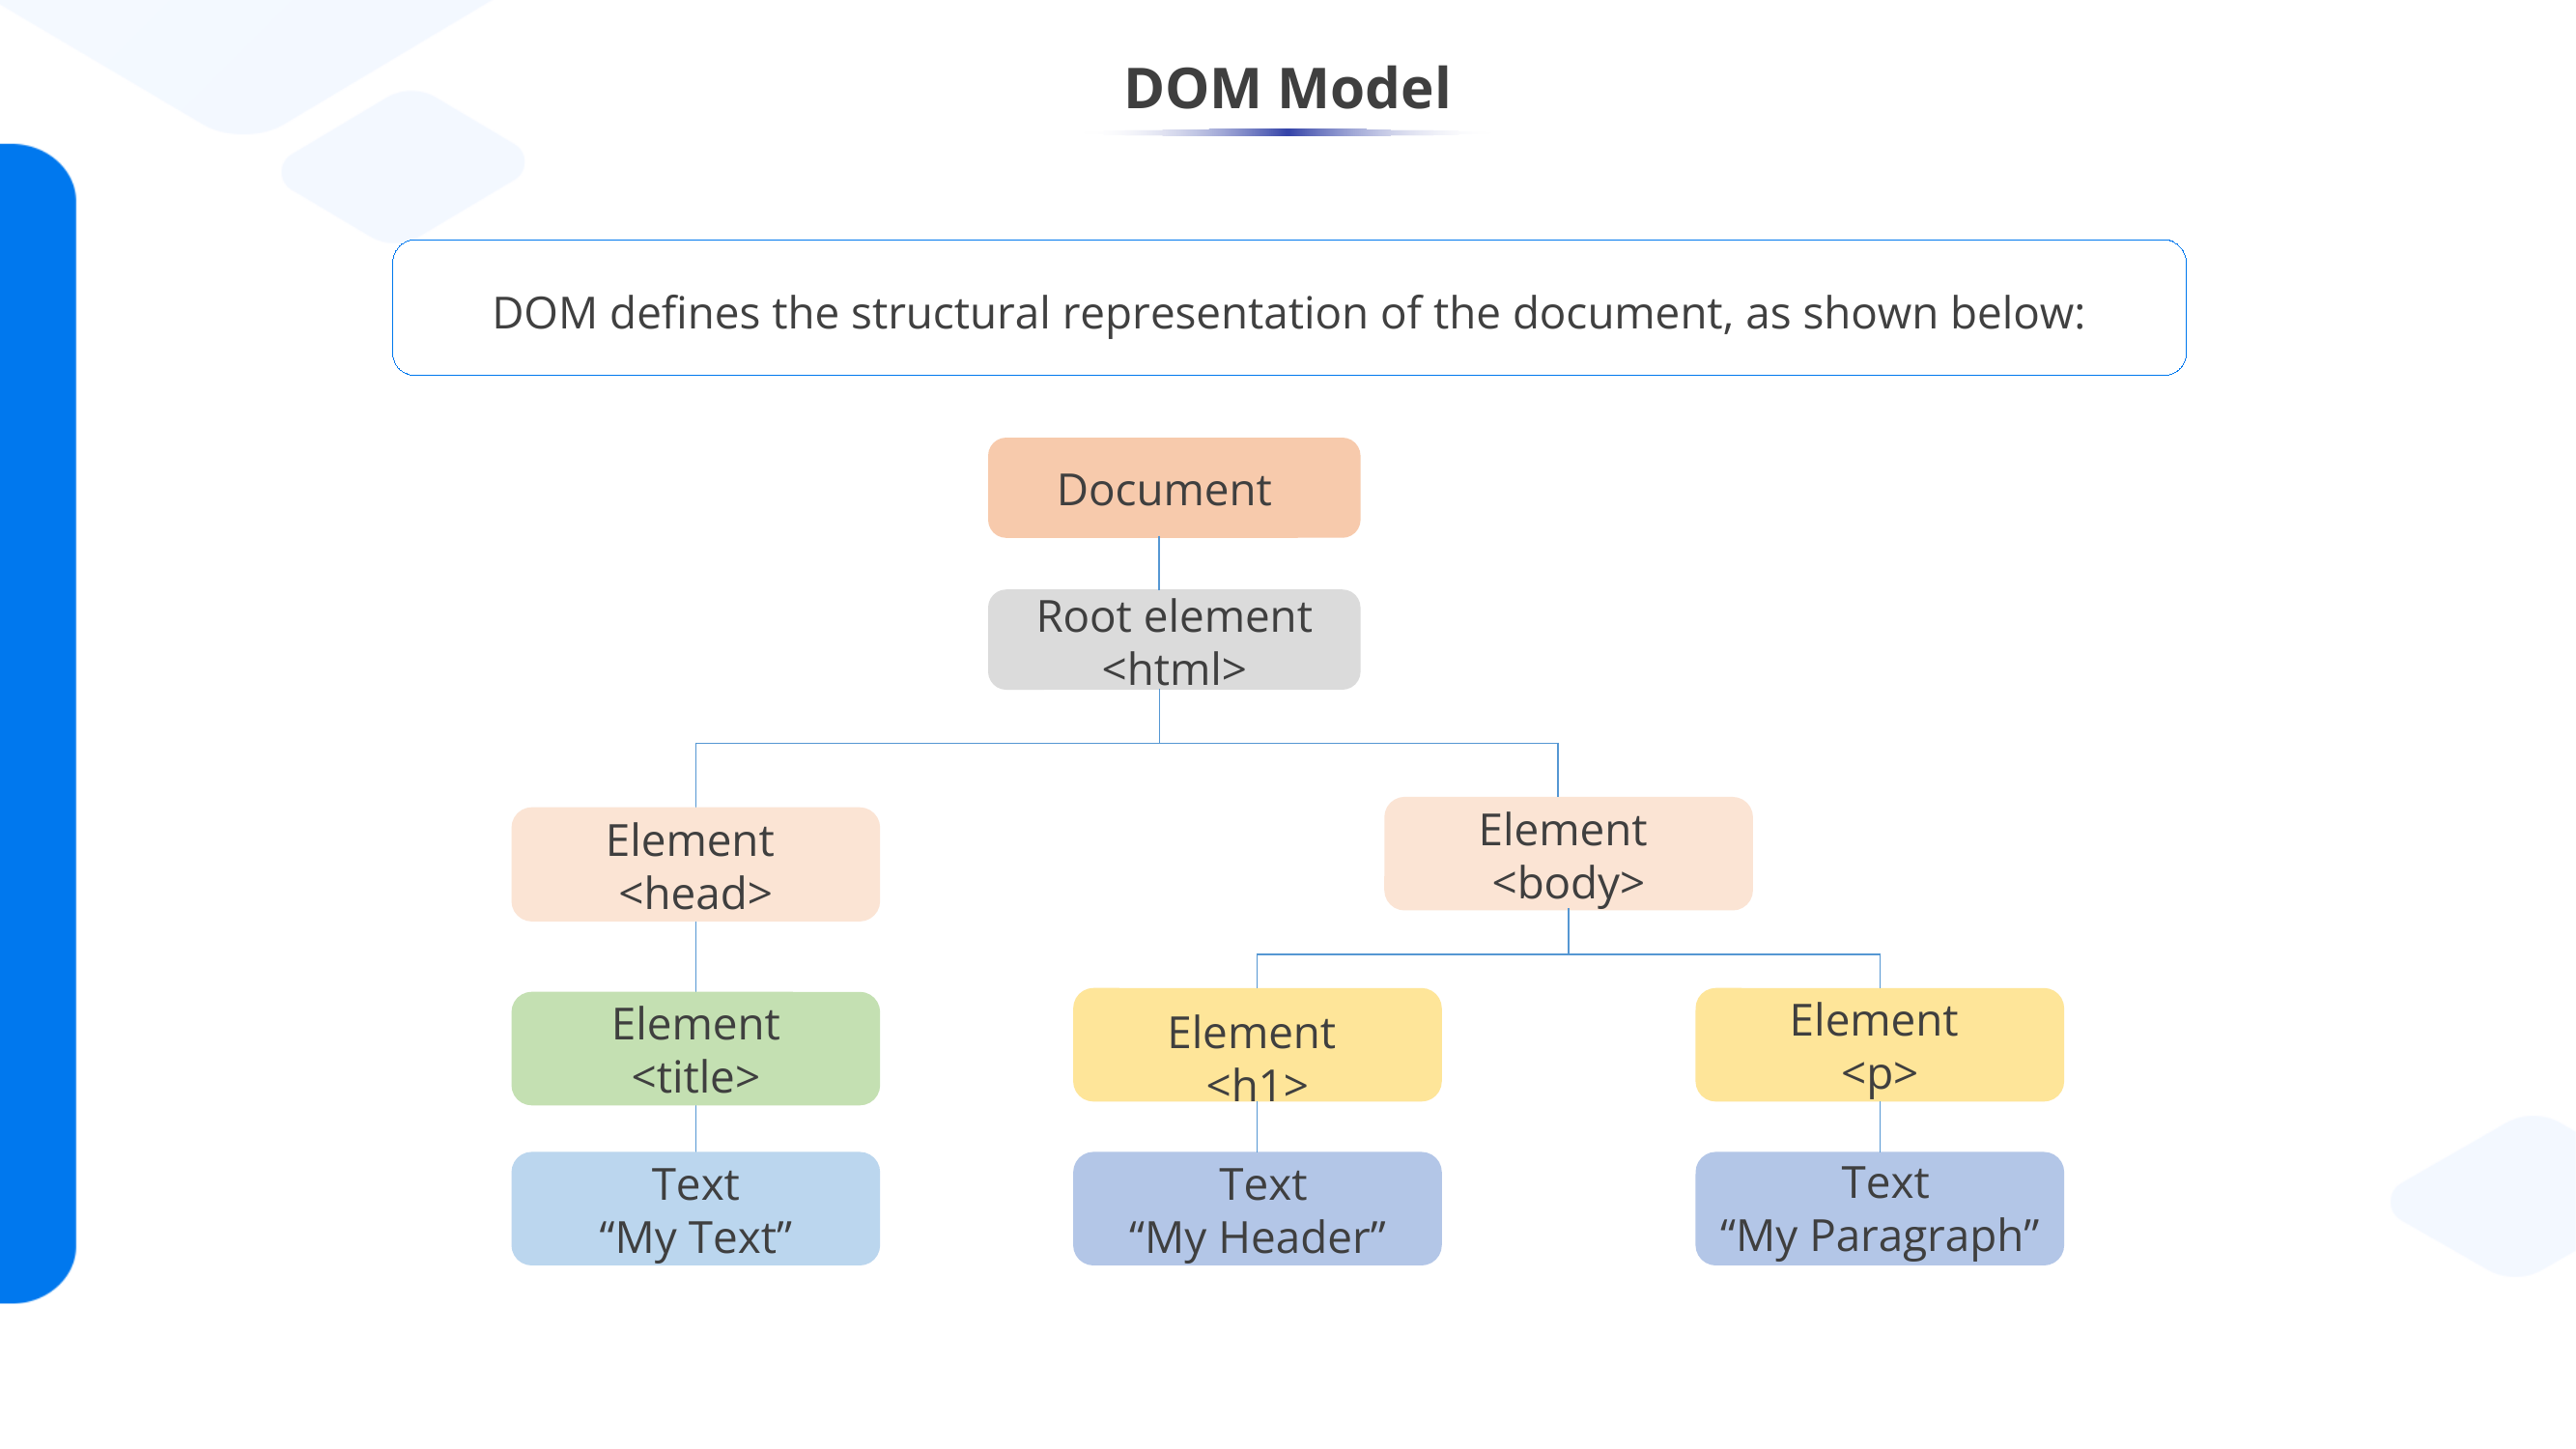

# DOM Model

DOM defines the structural representation of the document, as shown below:

Document
Root element
<html>

Element
<body>
Element
<head>

Element
<p>

Element
<title>

Element
<h1>
 Text
“My Paragraph”
 Text
“My Header”
Text
“My Text”